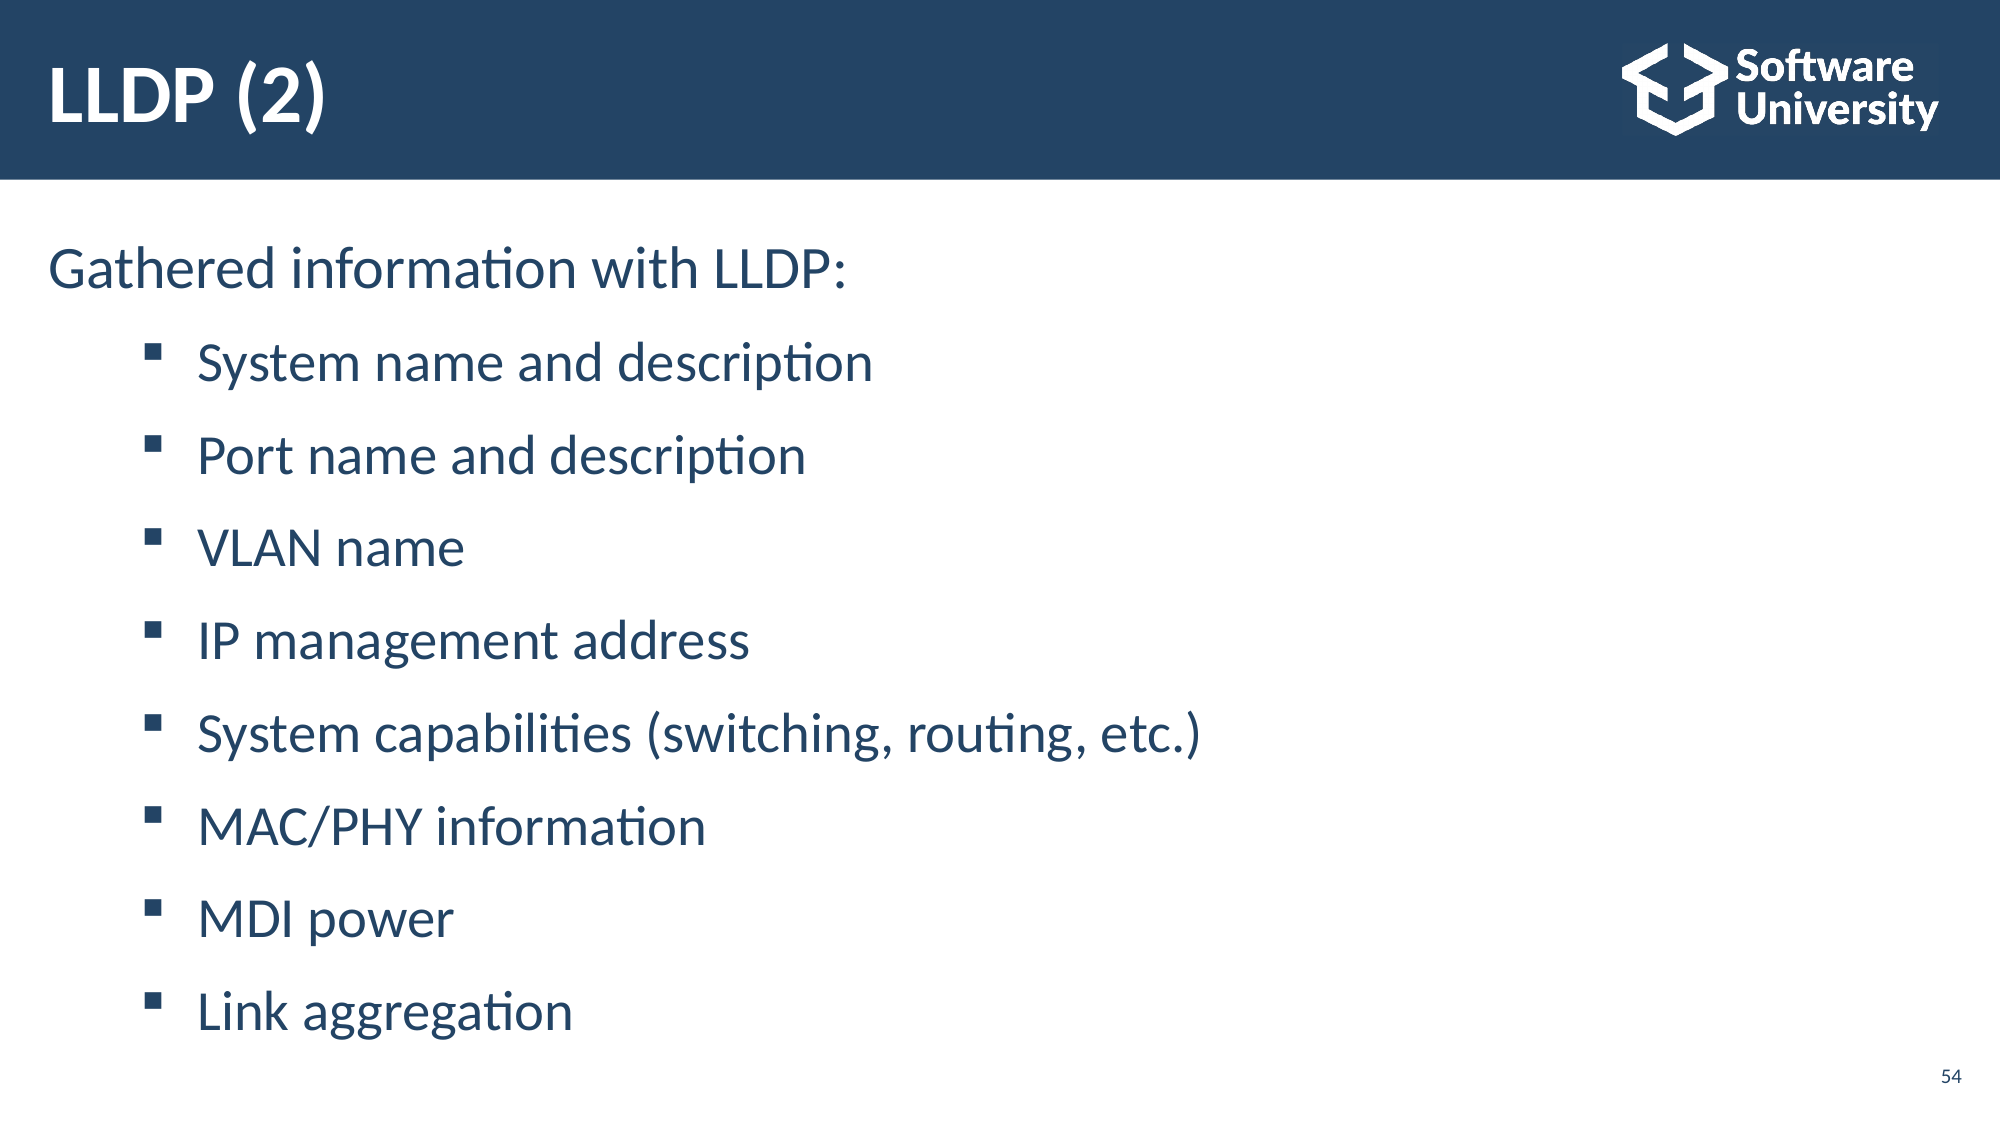

# LLDP (2)
Gathered information with LLDP:
System name and description
Port name and description
VLAN name
IP management address
System capabilities (switching, routing, etc.)
MAC/PHY information
MDI power
Link aggregation
54